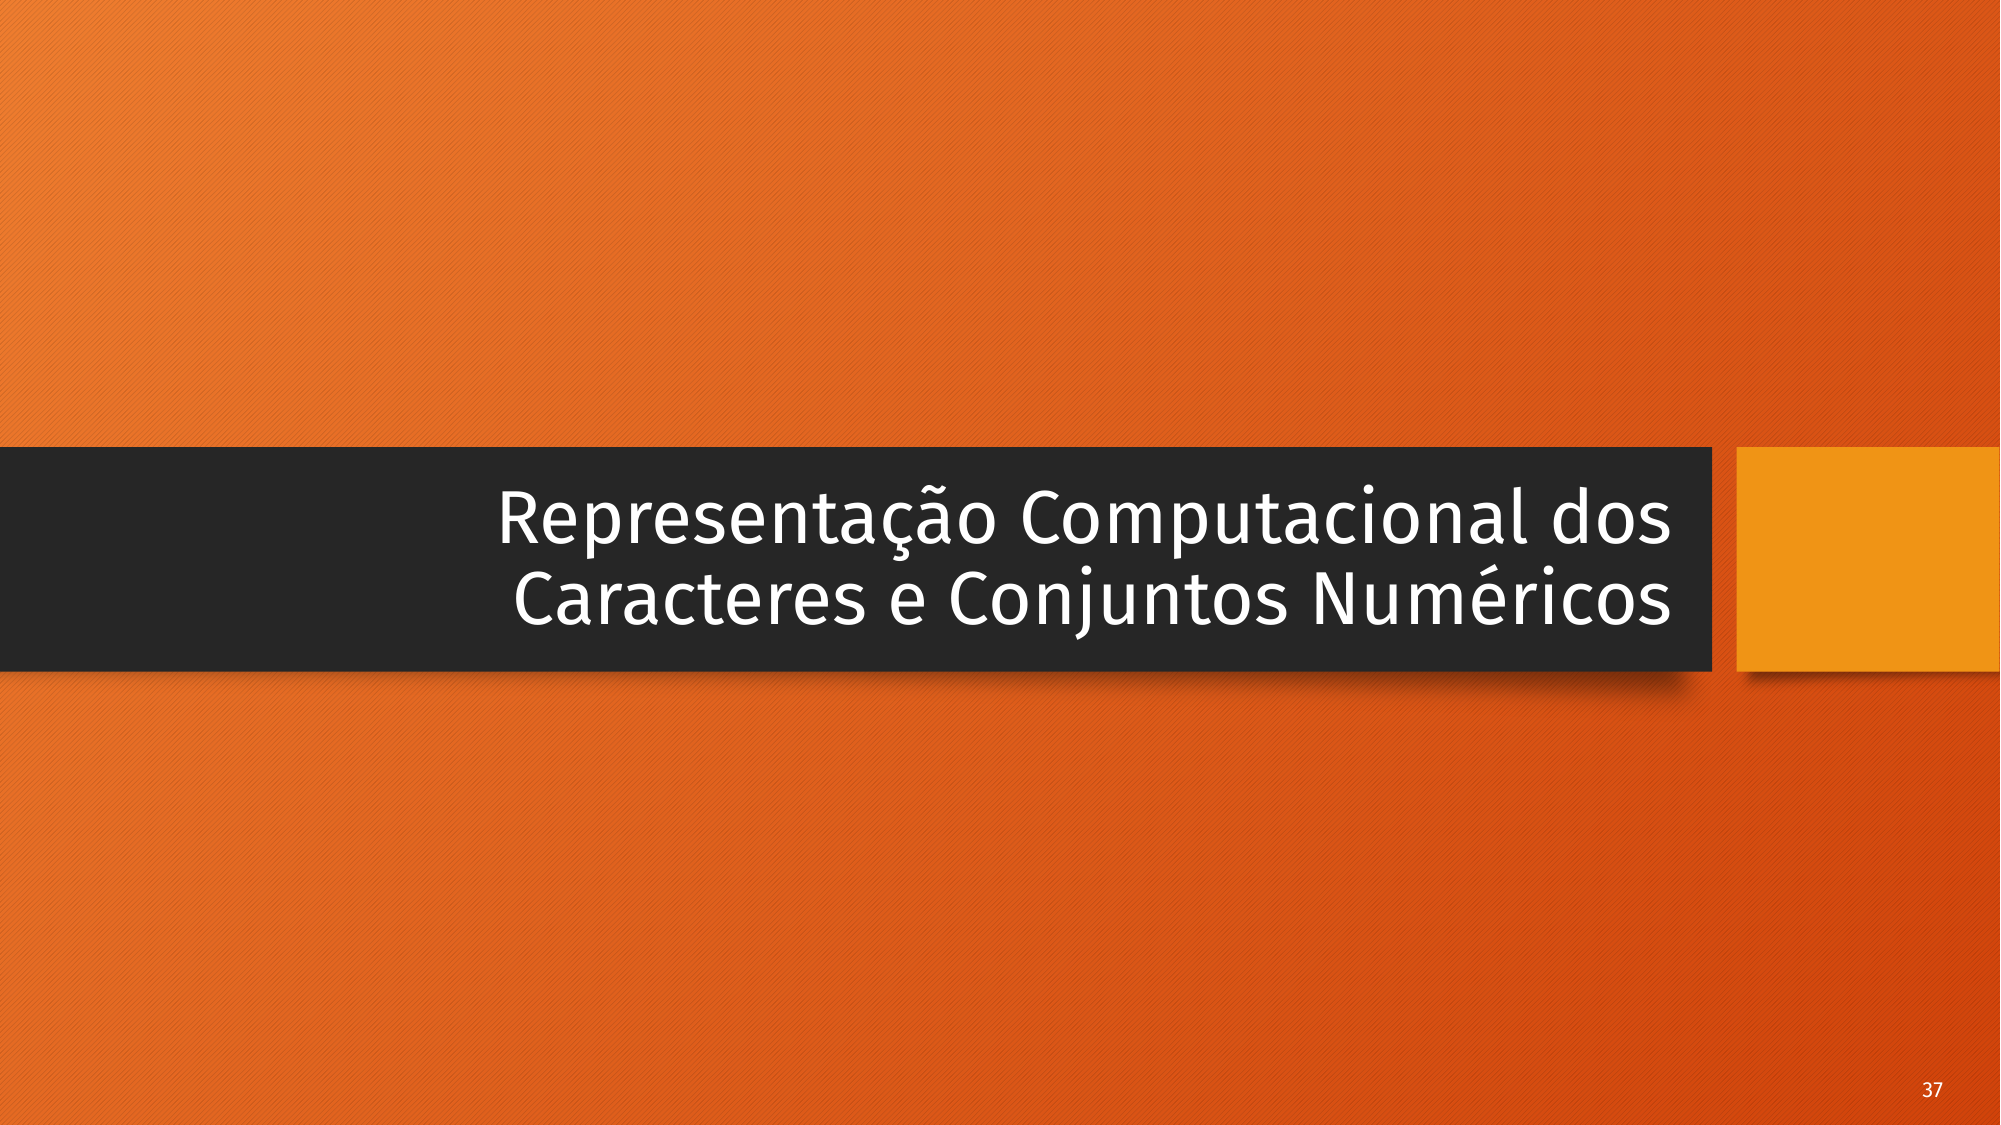

# Representação Computacional dos Caracteres e Conjuntos Numéricos

37